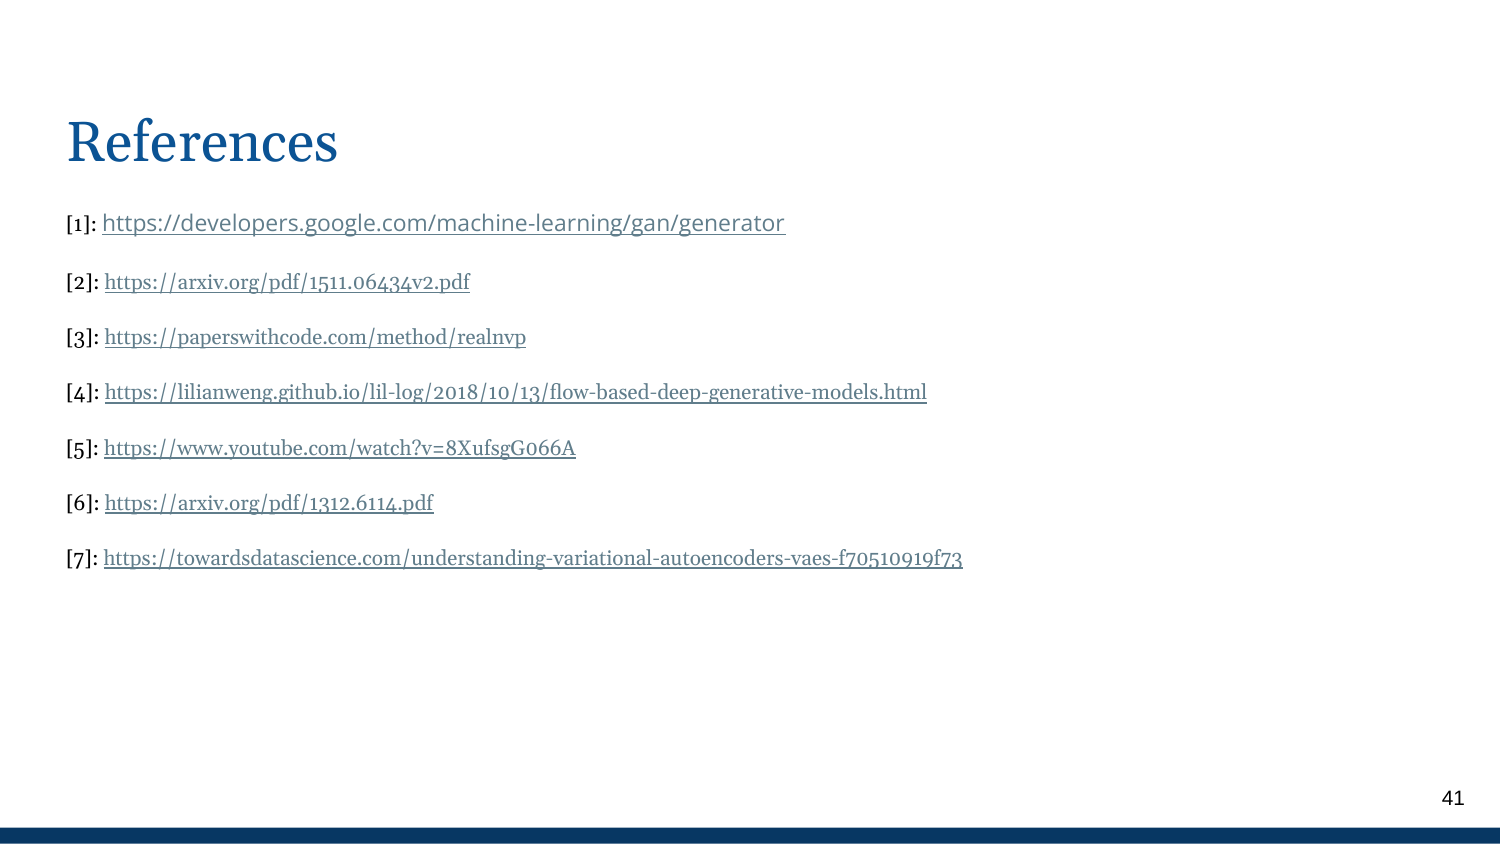

# References
[1]: https://developers.google.com/machine-learning/gan/generator
[2]: https://arxiv.org/pdf/1511.06434v2.pdf
[3]: https://paperswithcode.com/method/realnvp
[4]: https://lilianweng.github.io/lil-log/2018/10/13/flow-based-deep-generative-models.html
[5]: https://www.youtube.com/watch?v=8XufsgG066A
[6]: https://arxiv.org/pdf/1312.6114.pdf
[7]: https://towardsdatascience.com/understanding-variational-autoencoders-vaes-f70510919f73

41